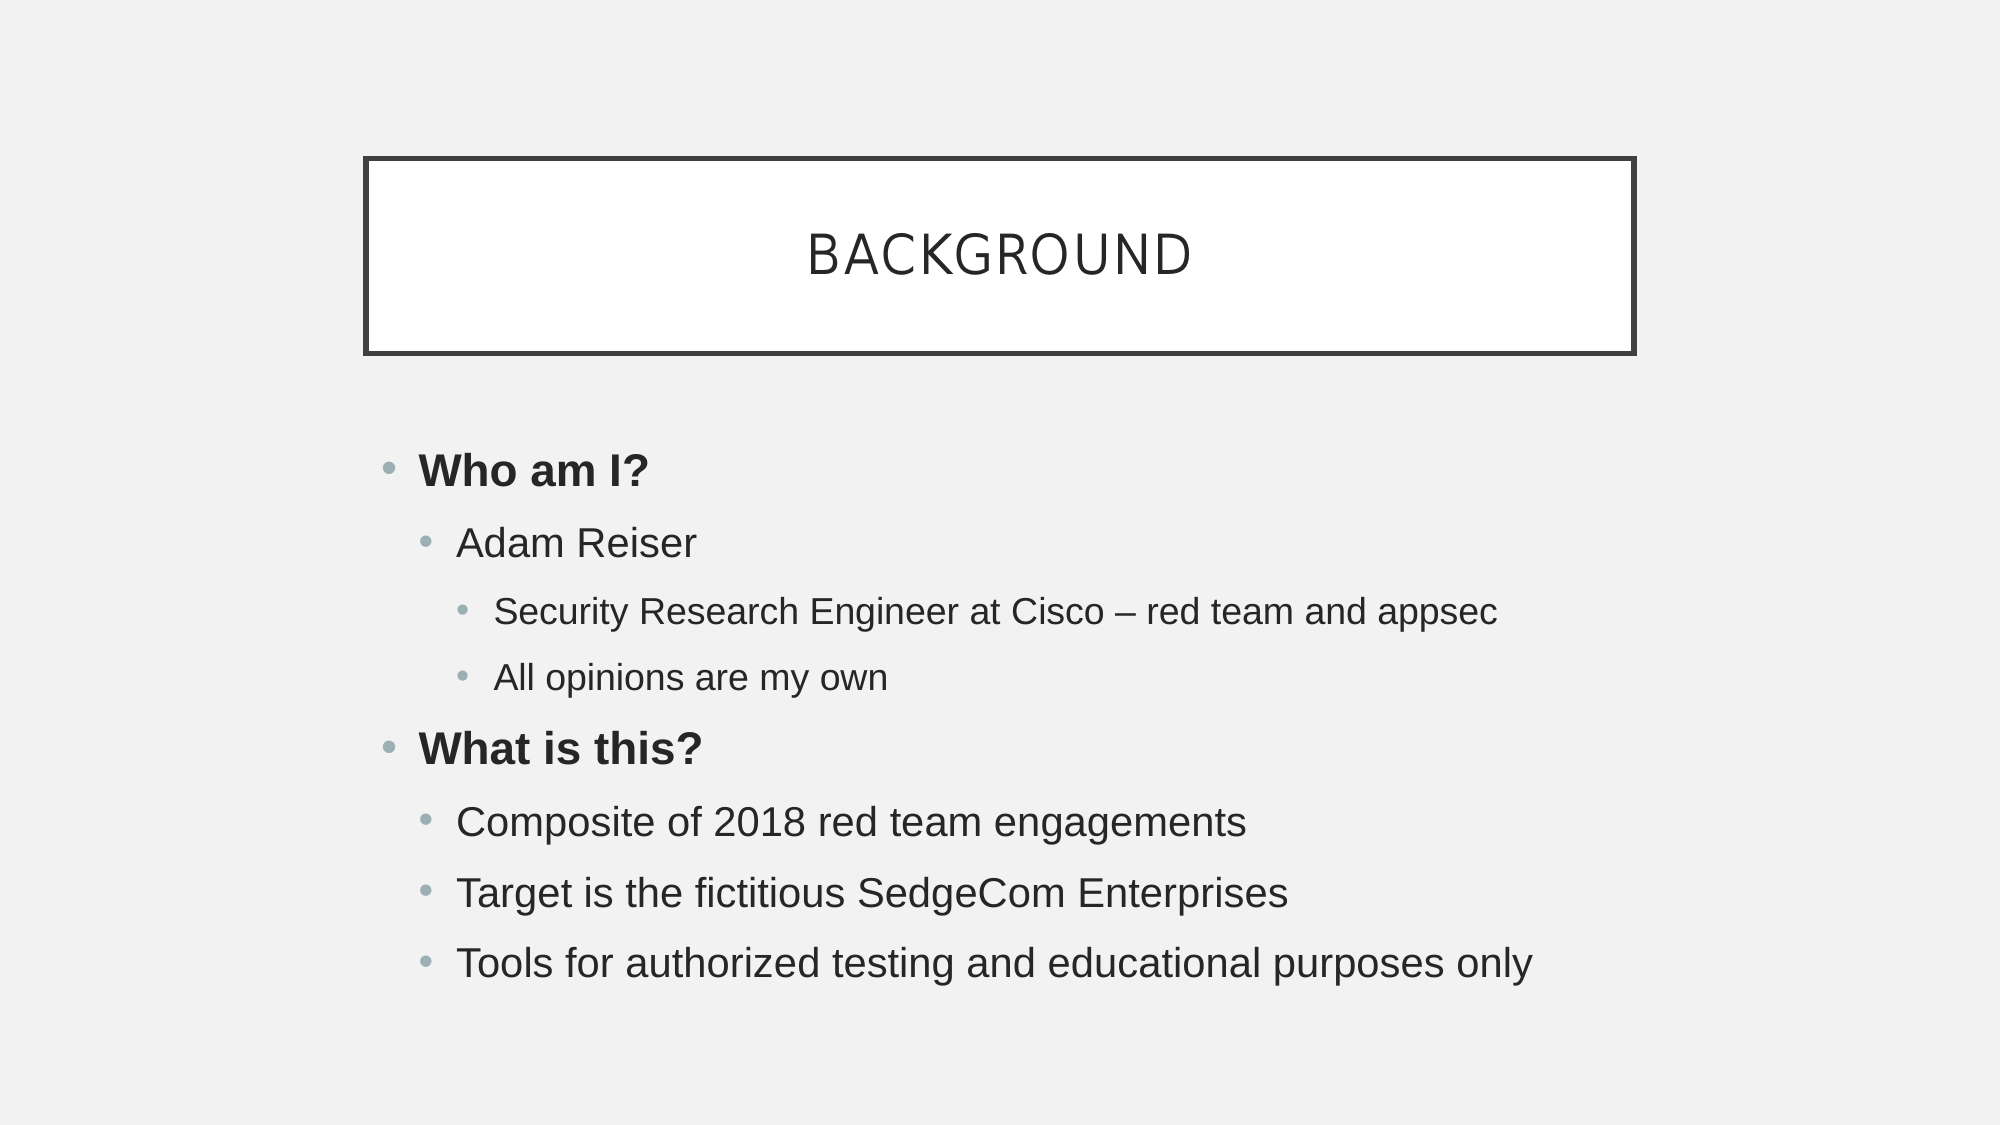

# Background
Who am I?
Adam Reiser
Security Research Engineer at Cisco – red team and appsec
All opinions are my own
What is this?
Composite of 2018 red team engagements
Target is the fictitious SedgeCom Enterprises
Tools for authorized testing and educational purposes only